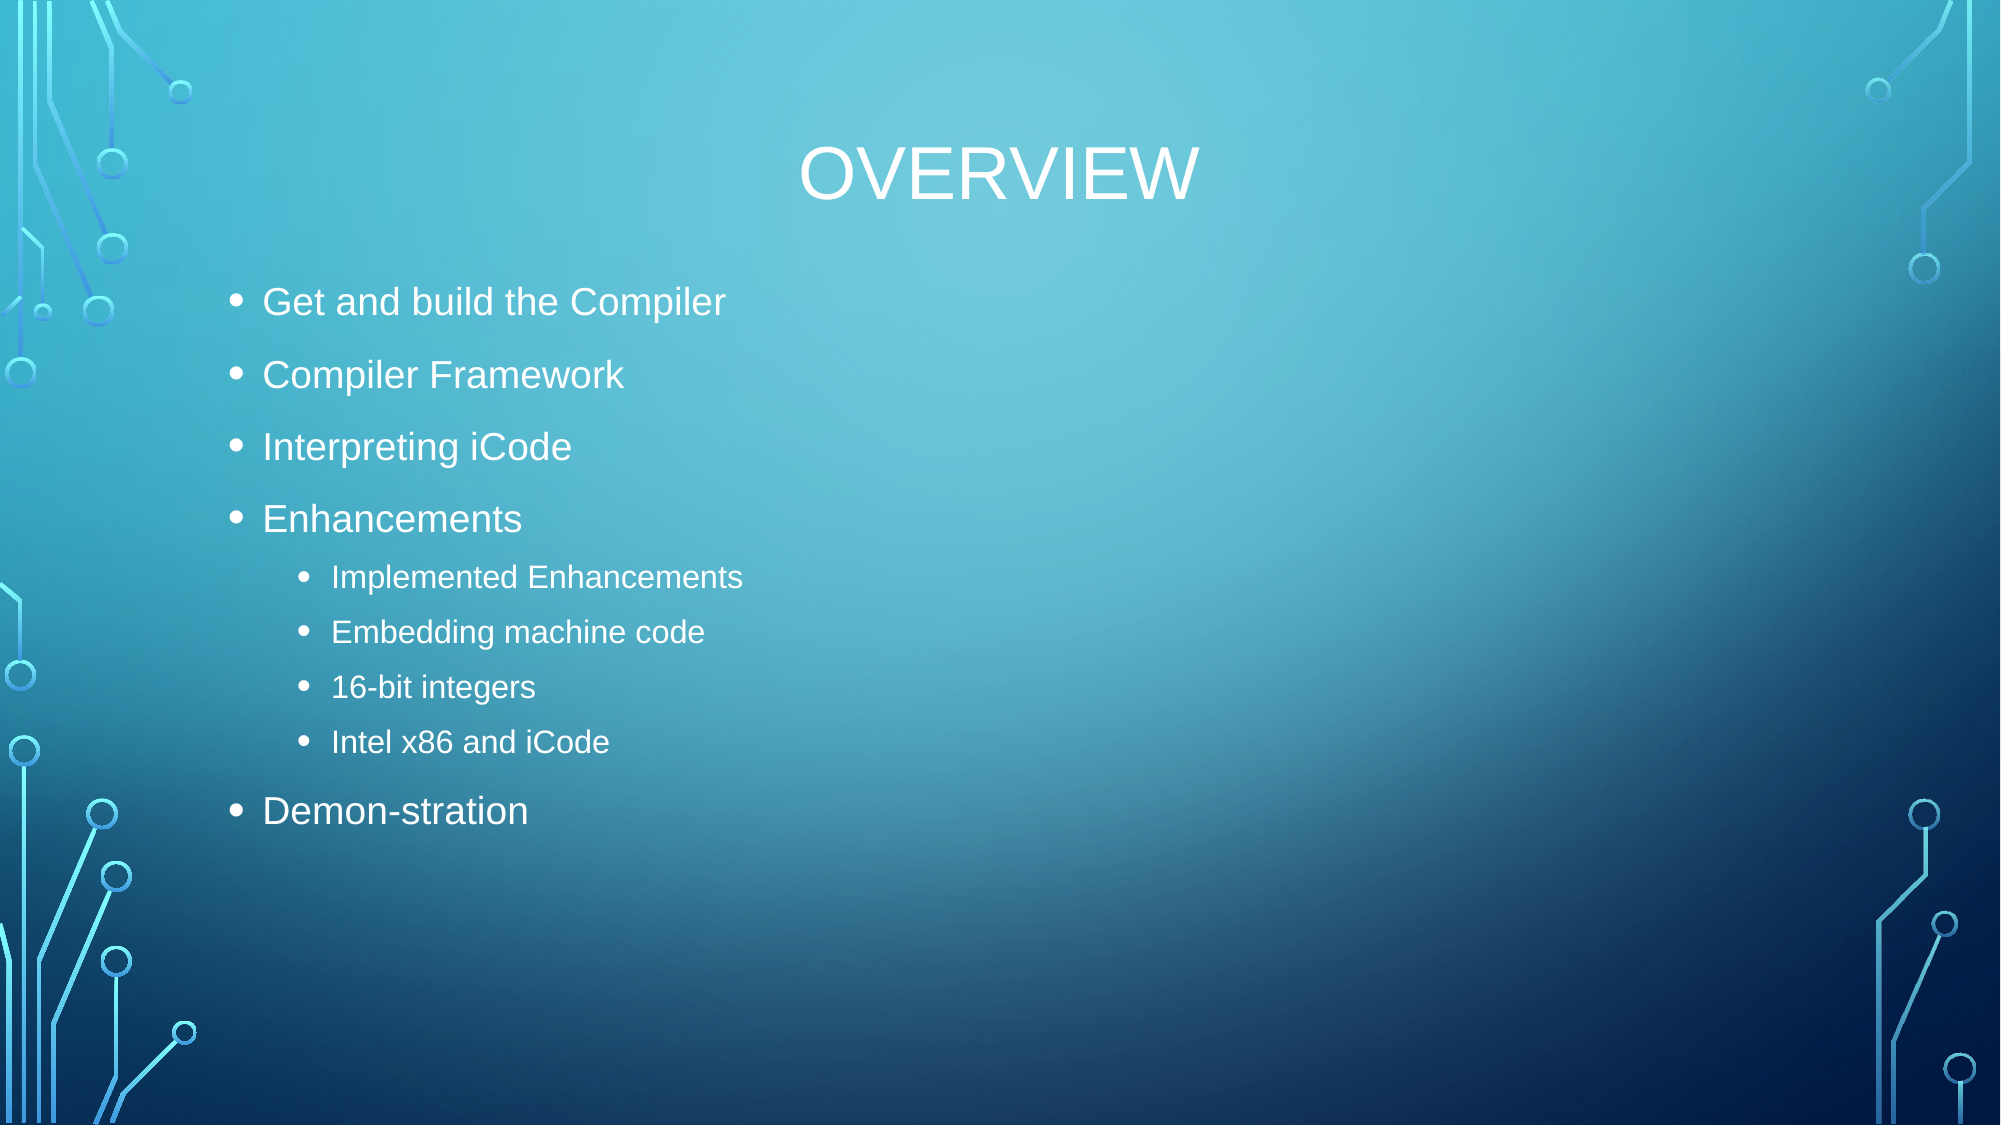

# OVERVIEW
Get and build the Compiler
Compiler Framework
Interpreting iCode
Enhancements
Implemented Enhancements
Embedding machine code
16-bit integers
Intel x86 and iCode
Demon-stration